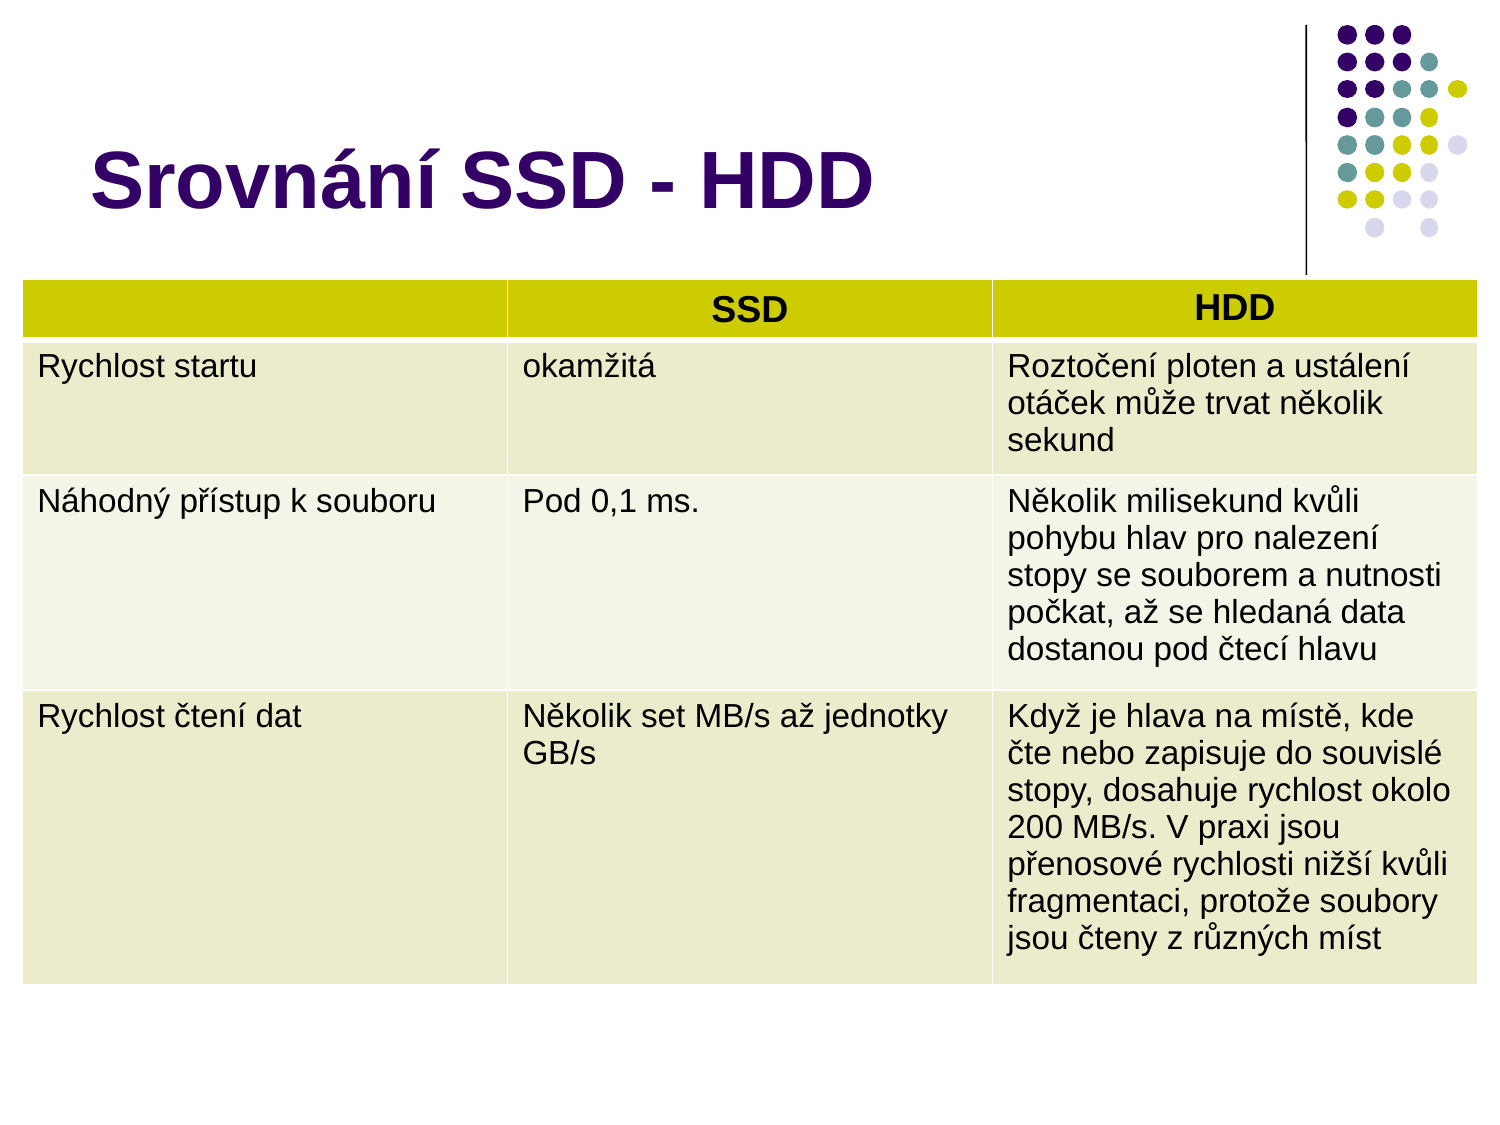

# Srovnání SSD - HDD
|  | SSD | HDD |
| --- | --- | --- |
| Rychlost startu | okamžitá | Roztočení ploten a ustálení otáček může trvat několik sekund |
| Náhodný přístup k souboru | Pod 0,1 ms. | Několik milisekund kvůli pohybu hlav pro nalezení stopy se souborem a nutnosti počkat, až se hledaná data dostanou pod čtecí hlavu |
| Rychlost čtení dat | Několik set MB/s až jednotky GB/s | Když je hlava na místě, kde čte nebo zapisuje do souvislé stopy, dosahuje rychlost okolo 200 MB/s. V praxi jsou přenosové rychlosti nižší kvůli fragmentaci, protože soubory jsou čteny z různých míst |